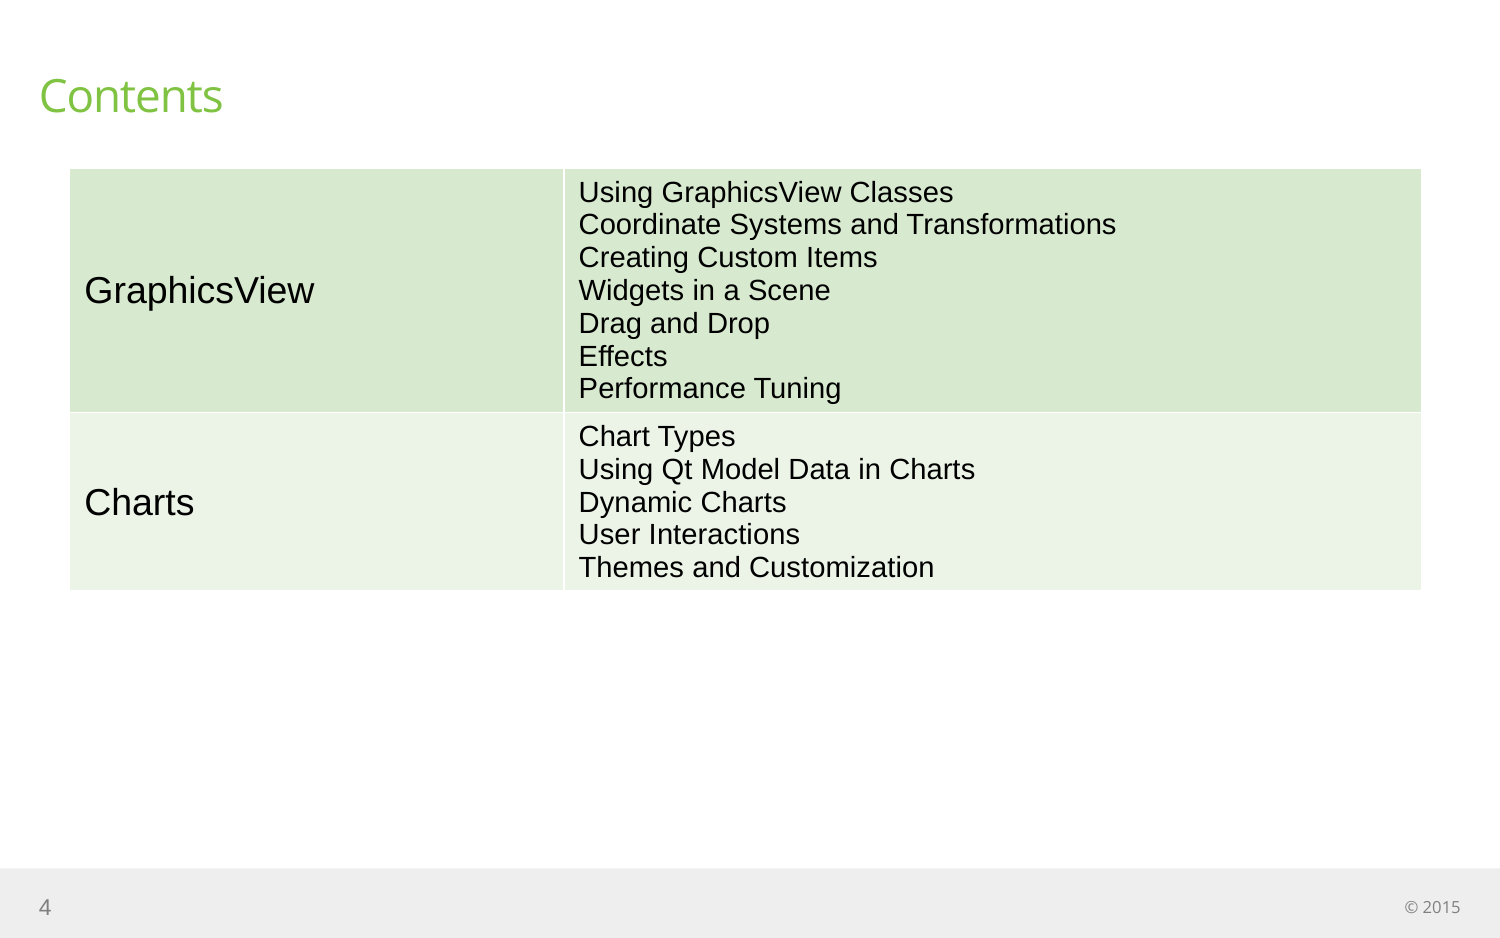

# Contents
| GraphicsView | Using GraphicsView Classes Coordinate Systems and Transformations Creating Custom Items Widgets in a Scene Drag and Drop Effects Performance Tuning |
| --- | --- |
| Charts | Chart Types Using Qt Model Data in Charts Dynamic Charts User Interactions Themes and Customization |
4
© 2015